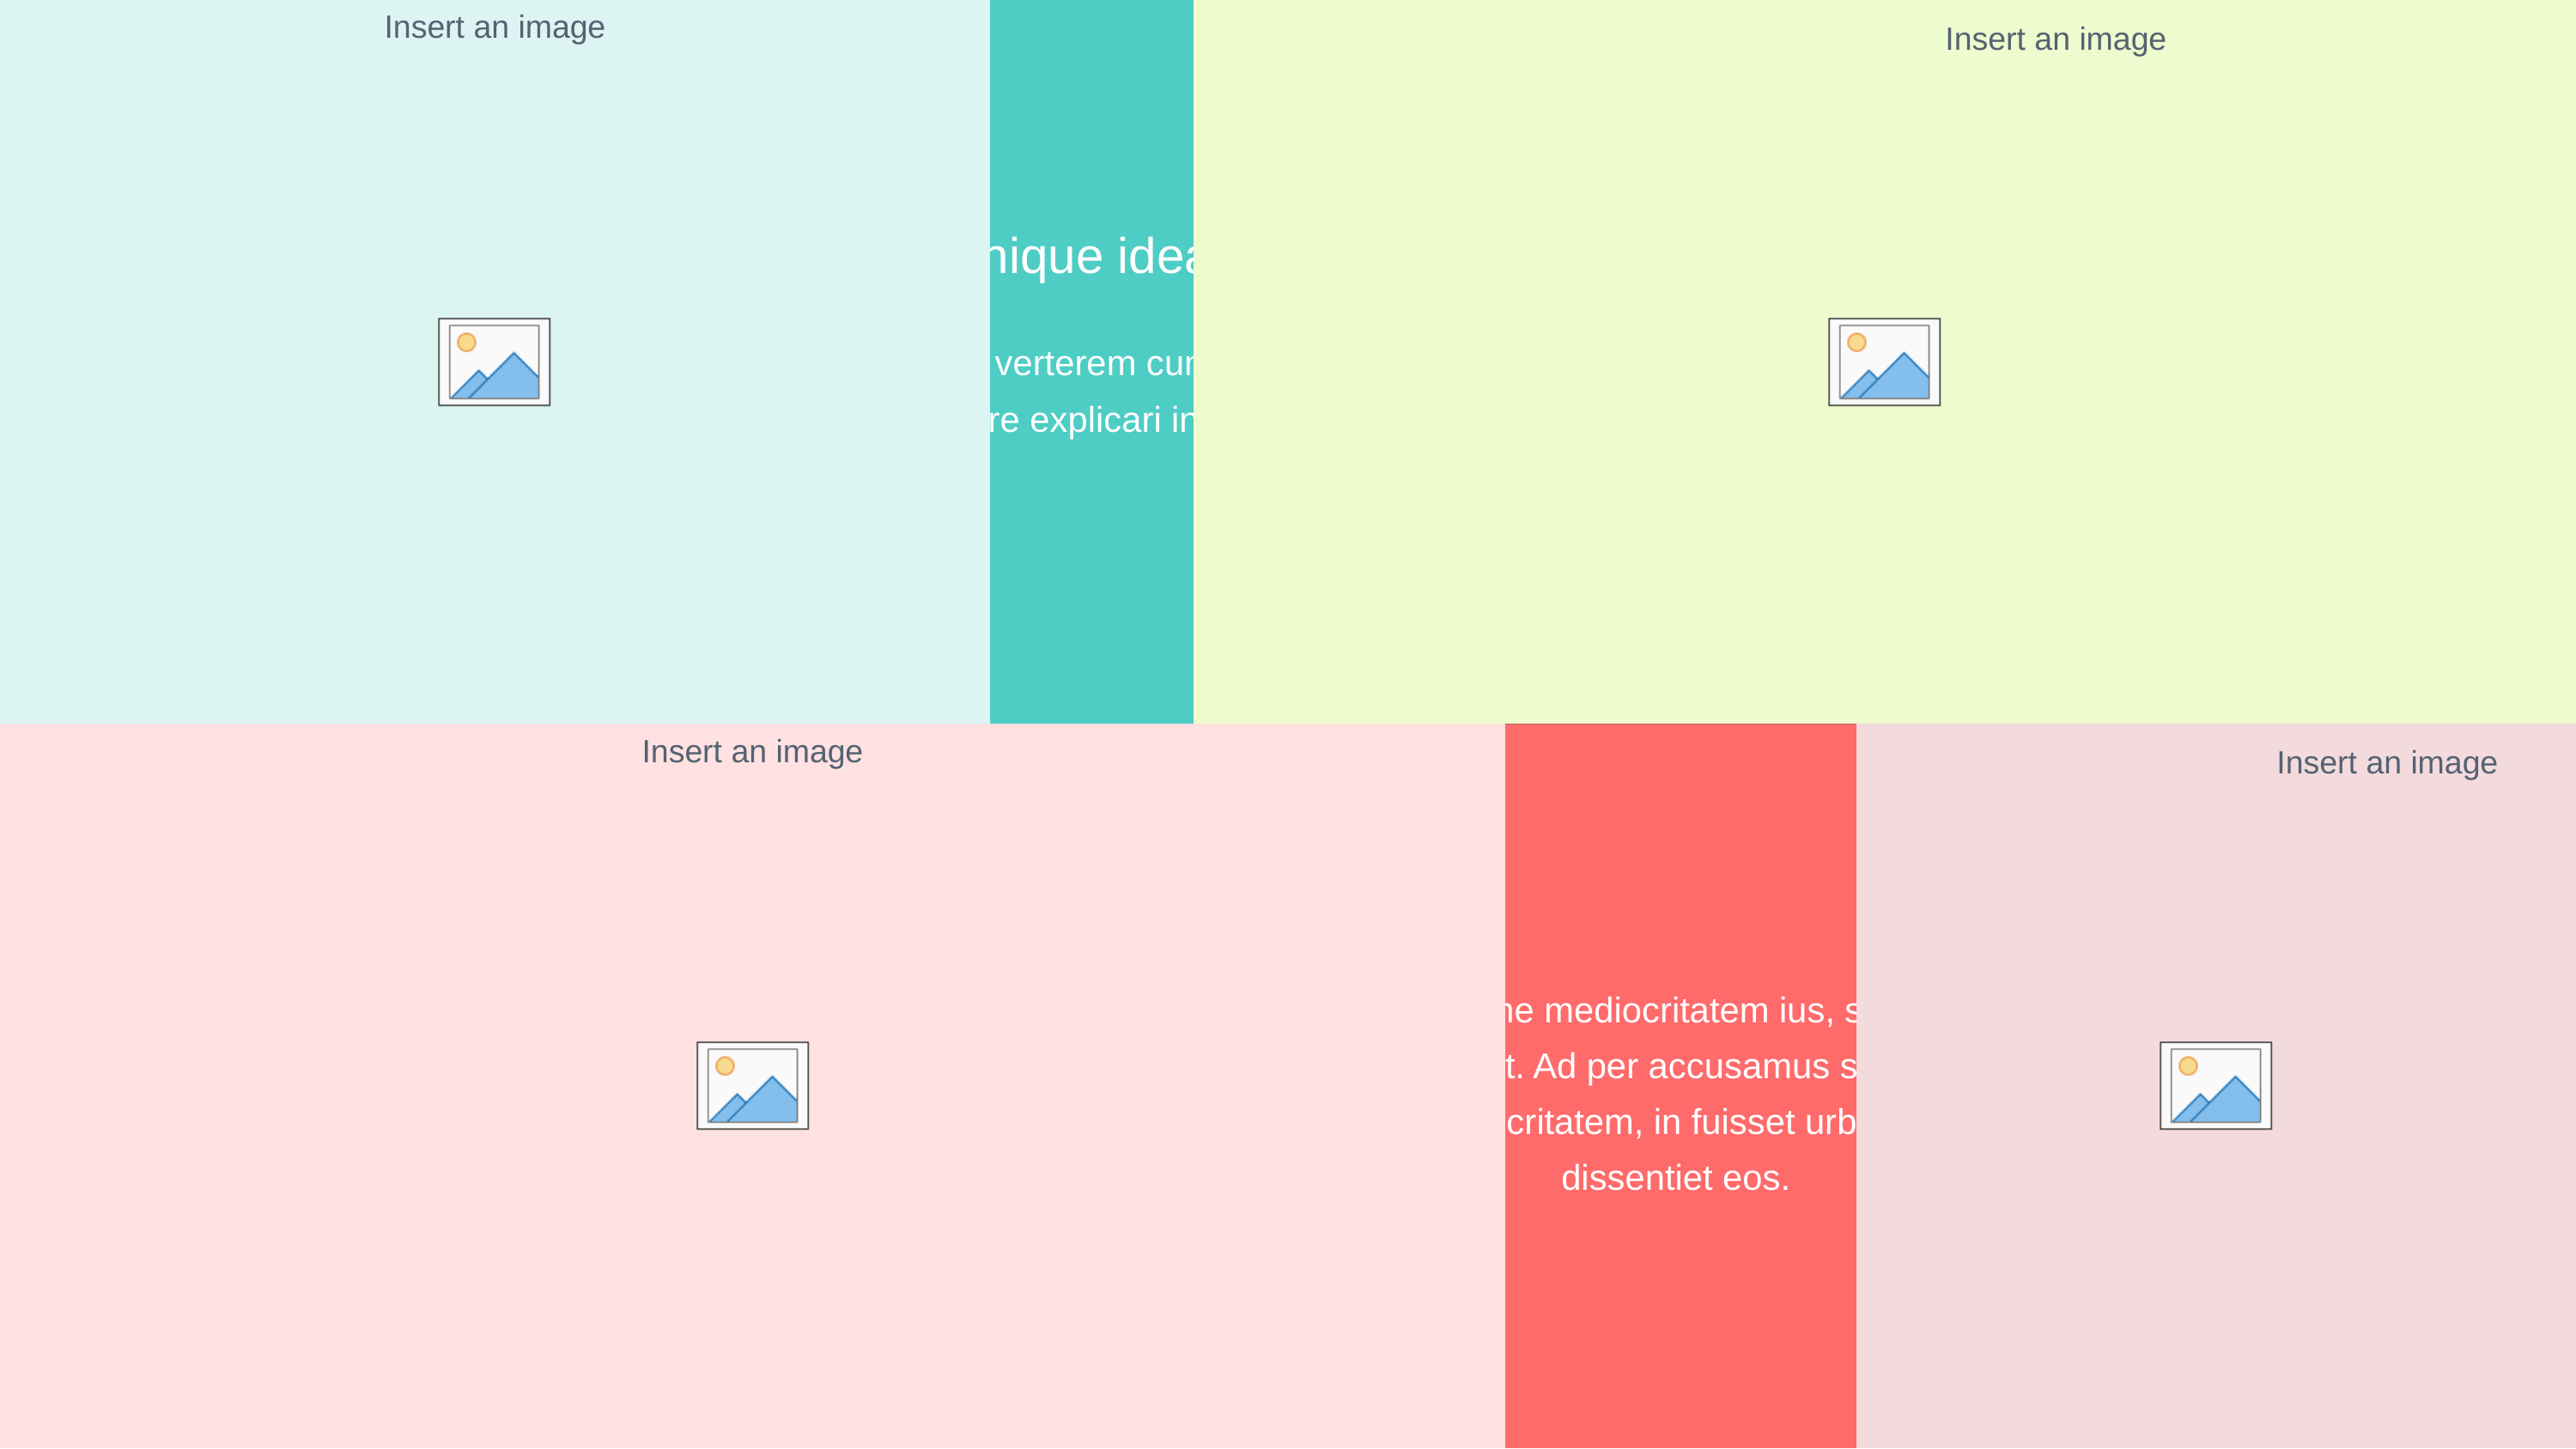

Unique ideas
Cu erat verterem cum, brute invenire explicari in mea.

No latine mediocritatem ius, sea sint labitur ut. Ad per accusamus scripserit mediocritatem, in fuisset urbanitas dissentiet eos.
58